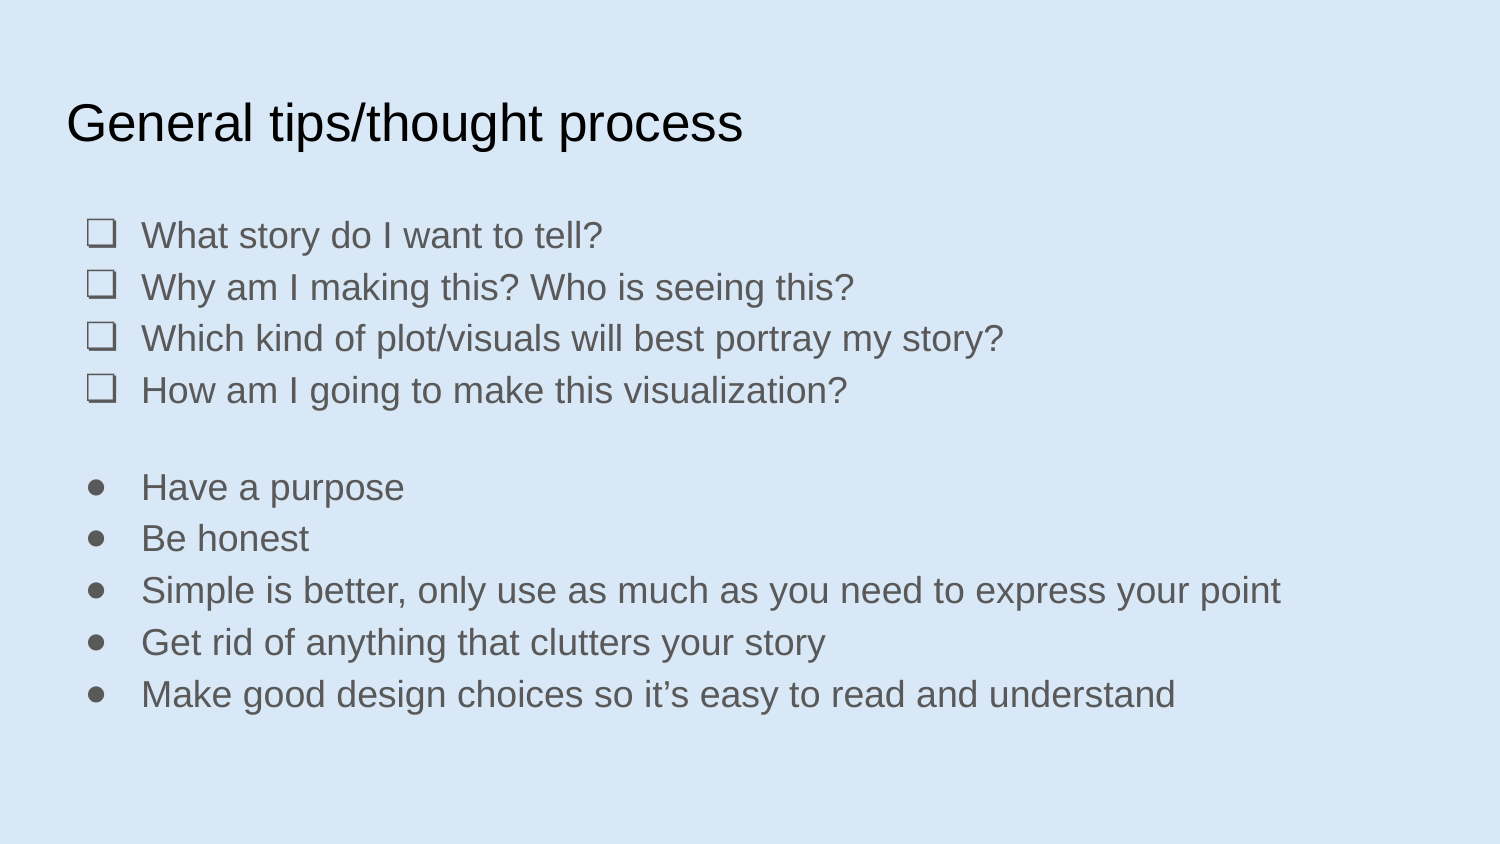

# General tips/thought process
What story do I want to tell?
Why am I making this? Who is seeing this?
Which kind of plot/visuals will best portray my story?
How am I going to make this visualization?

Have a purpose
Be honest
Simple is better, only use as much as you need to express your point
Get rid of anything that clutters your story
Make good design choices so it’s easy to read and understand